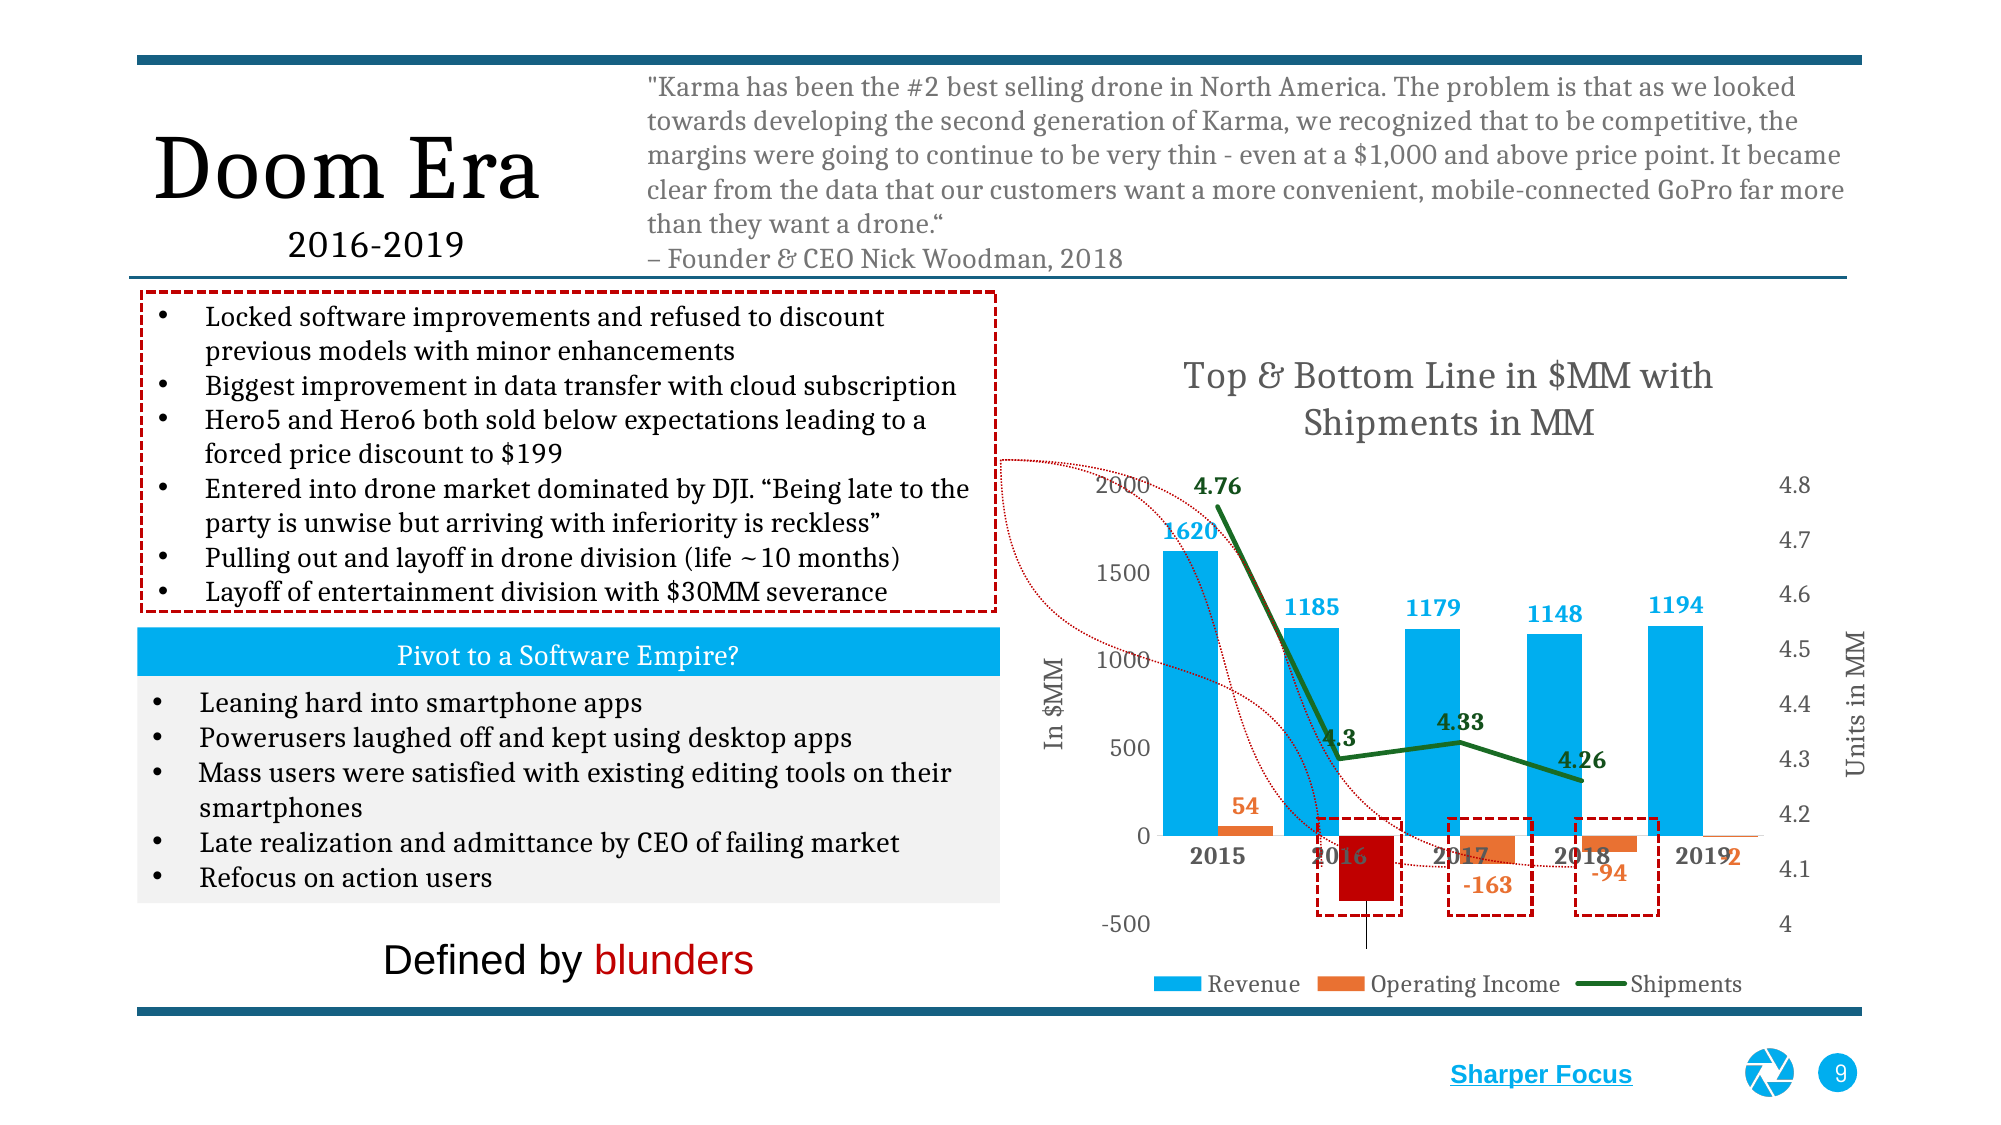

# Doom Era
"Karma has been the #2 best selling drone in North America. The problem is that as we looked towards developing the second generation of Karma, we recognized that to be competitive, the margins were going to continue to be very thin - even at a $1,000 and above price point. It became clear from the data that our customers want a more convenient, mobile-connected GoPro far more than they want a drone.“
– Founder & CEO Nick Woodman, 2018
2016-2019
Locked software improvements and refused to discount previous models with minor enhancements
Biggest improvement in data transfer with cloud subscription
Hero5 and Hero6 both sold below expectations leading to a forced price discount to $199
Entered into drone market dominated by DJI. “Being late to the party is unwise but arriving with inferiority is reckless”
Pulling out and layoff in drone division (life ~10 months)
Layoff of entertainment division with $30MM severance

### Chart: Top & Bottom Line in $MM with Shipments in MM

| Category | Revenue | Operating Income | Shipments |
|---|---|---|---|
| 2015 | 1620.0 | 54.0 | 4.76 |
| 2016 | 1185.0 | -372.0 | 4.3 |
| 2017 | 1179.0 | -163.0 | 4.33 |
| 2018 | 1148.0 | -94.0 | 4.26 |
| 2019 | 1194.0 | -2.0 | None |
Pivot to a Software Empire?

Leaning hard into smartphone apps
Powerusers laughed off and kept using desktop apps
Mass users were satisfied with existing editing tools on their smartphones
Late realization and admittance by CEO of failing market
Refocus on action users
Defined by blunders
9